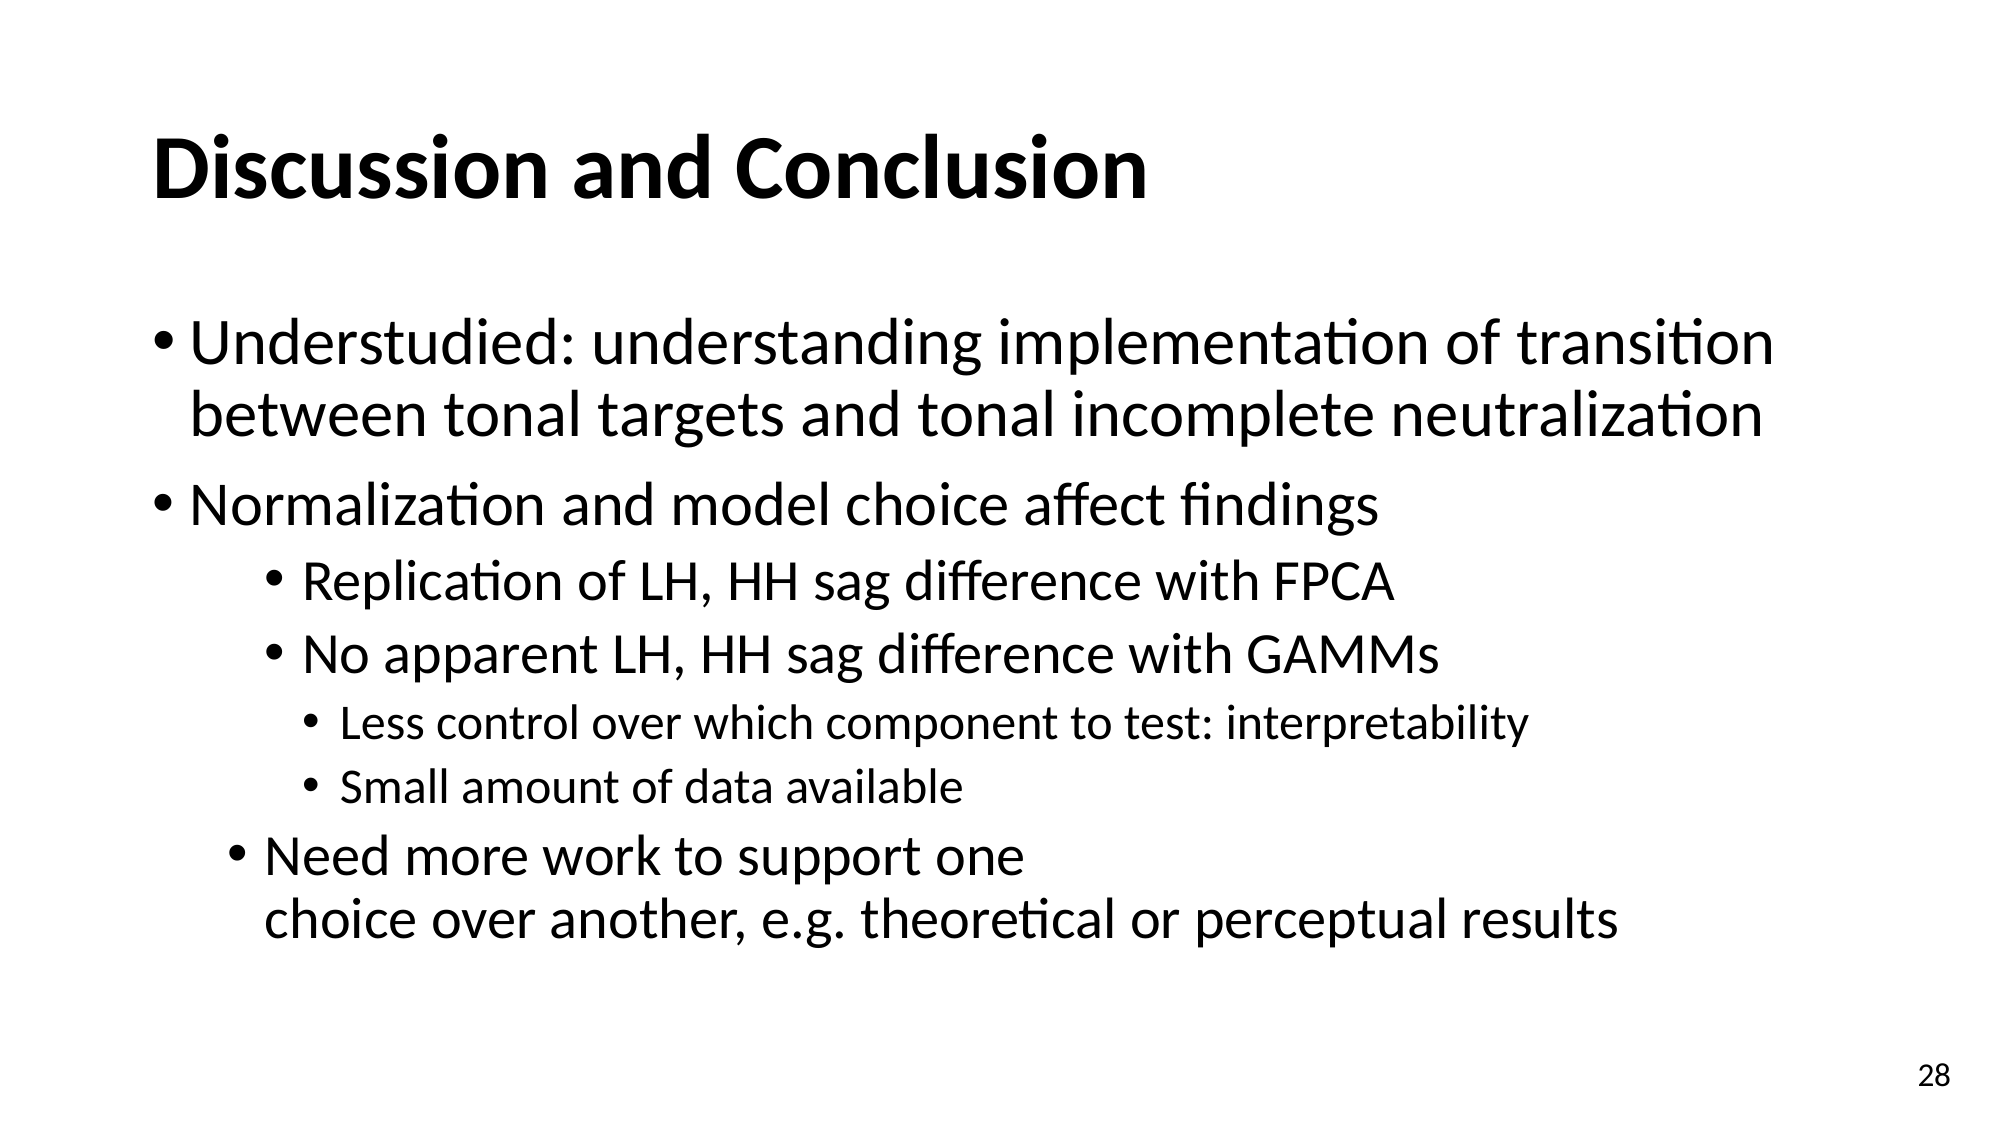

# Discussion and Conclusion
Understudied: understanding implementation of transition between tonal targets and tonal incomplete neutralization
Normalization and model choice affect findings
Replication of LH, HH sag difference with FPCA
No apparent LH, HH sag difference with GAMMs
Less control over which component to test: interpretability
Small amount of data available
Need more work to support one choice over another, e.g. theoretical or perceptual results

28